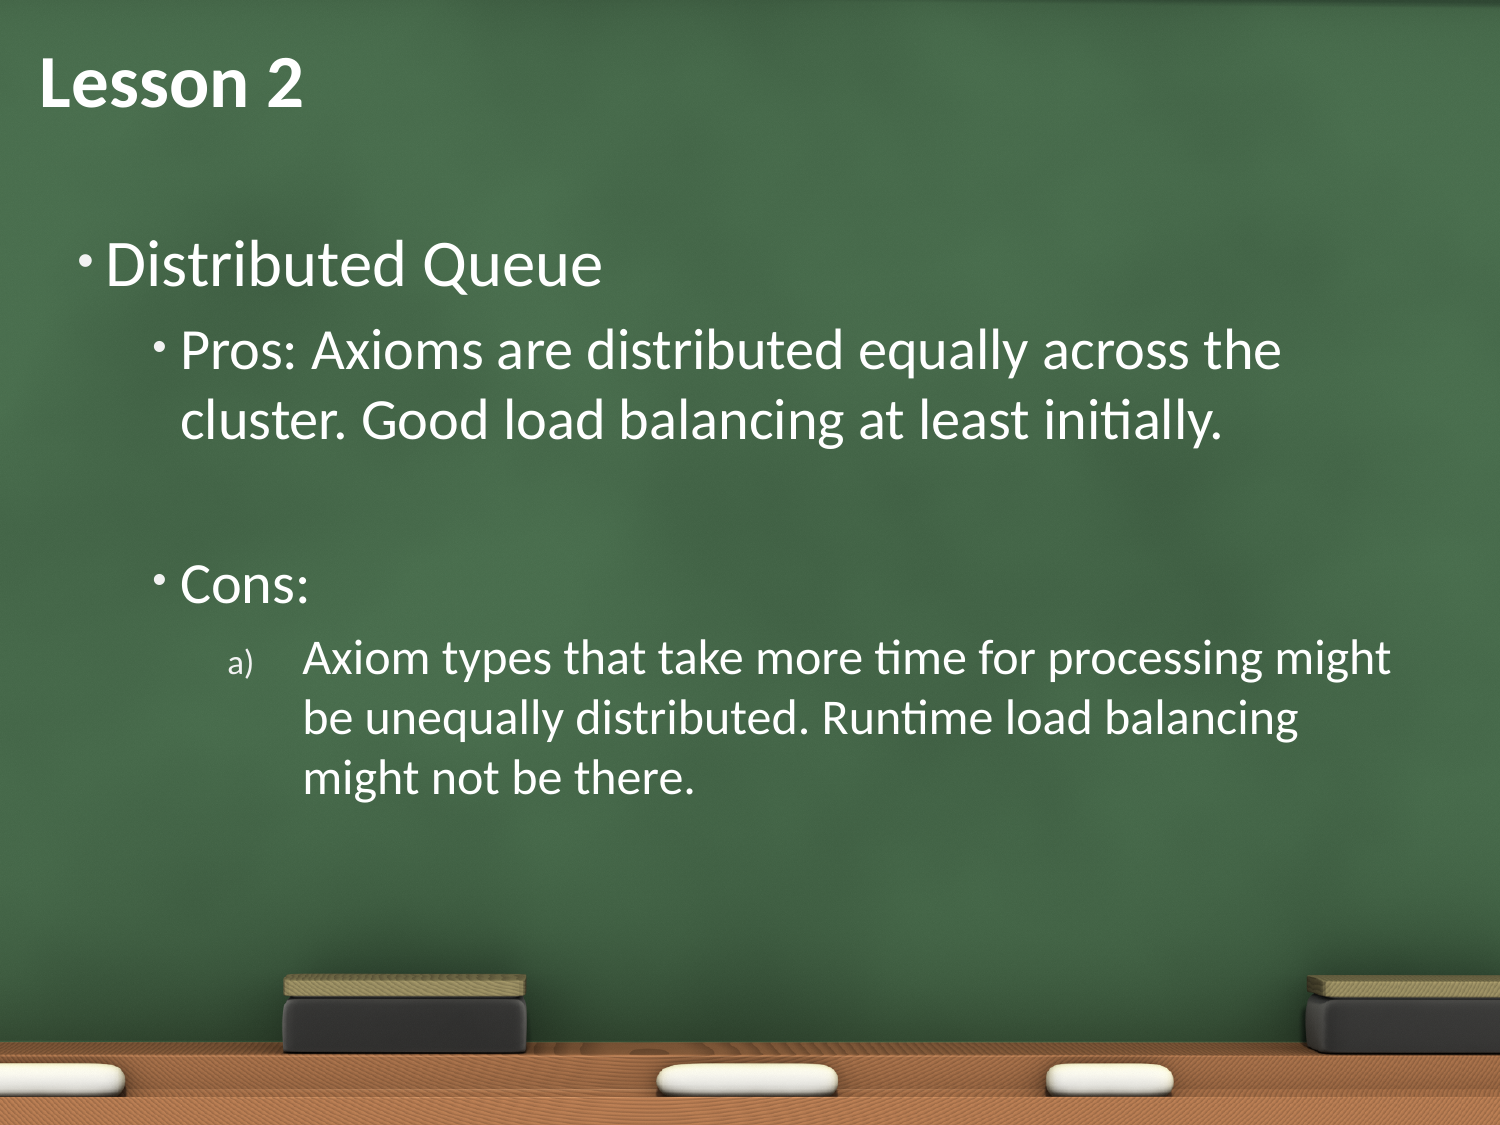

# Lesson 2
Distributed Queue
Pros: Axioms are distributed equally across the cluster. Good load balancing at least initially.

Cons:
Axiom types that take more time for processing might be unequally distributed. Runtime load balancing might not be there.